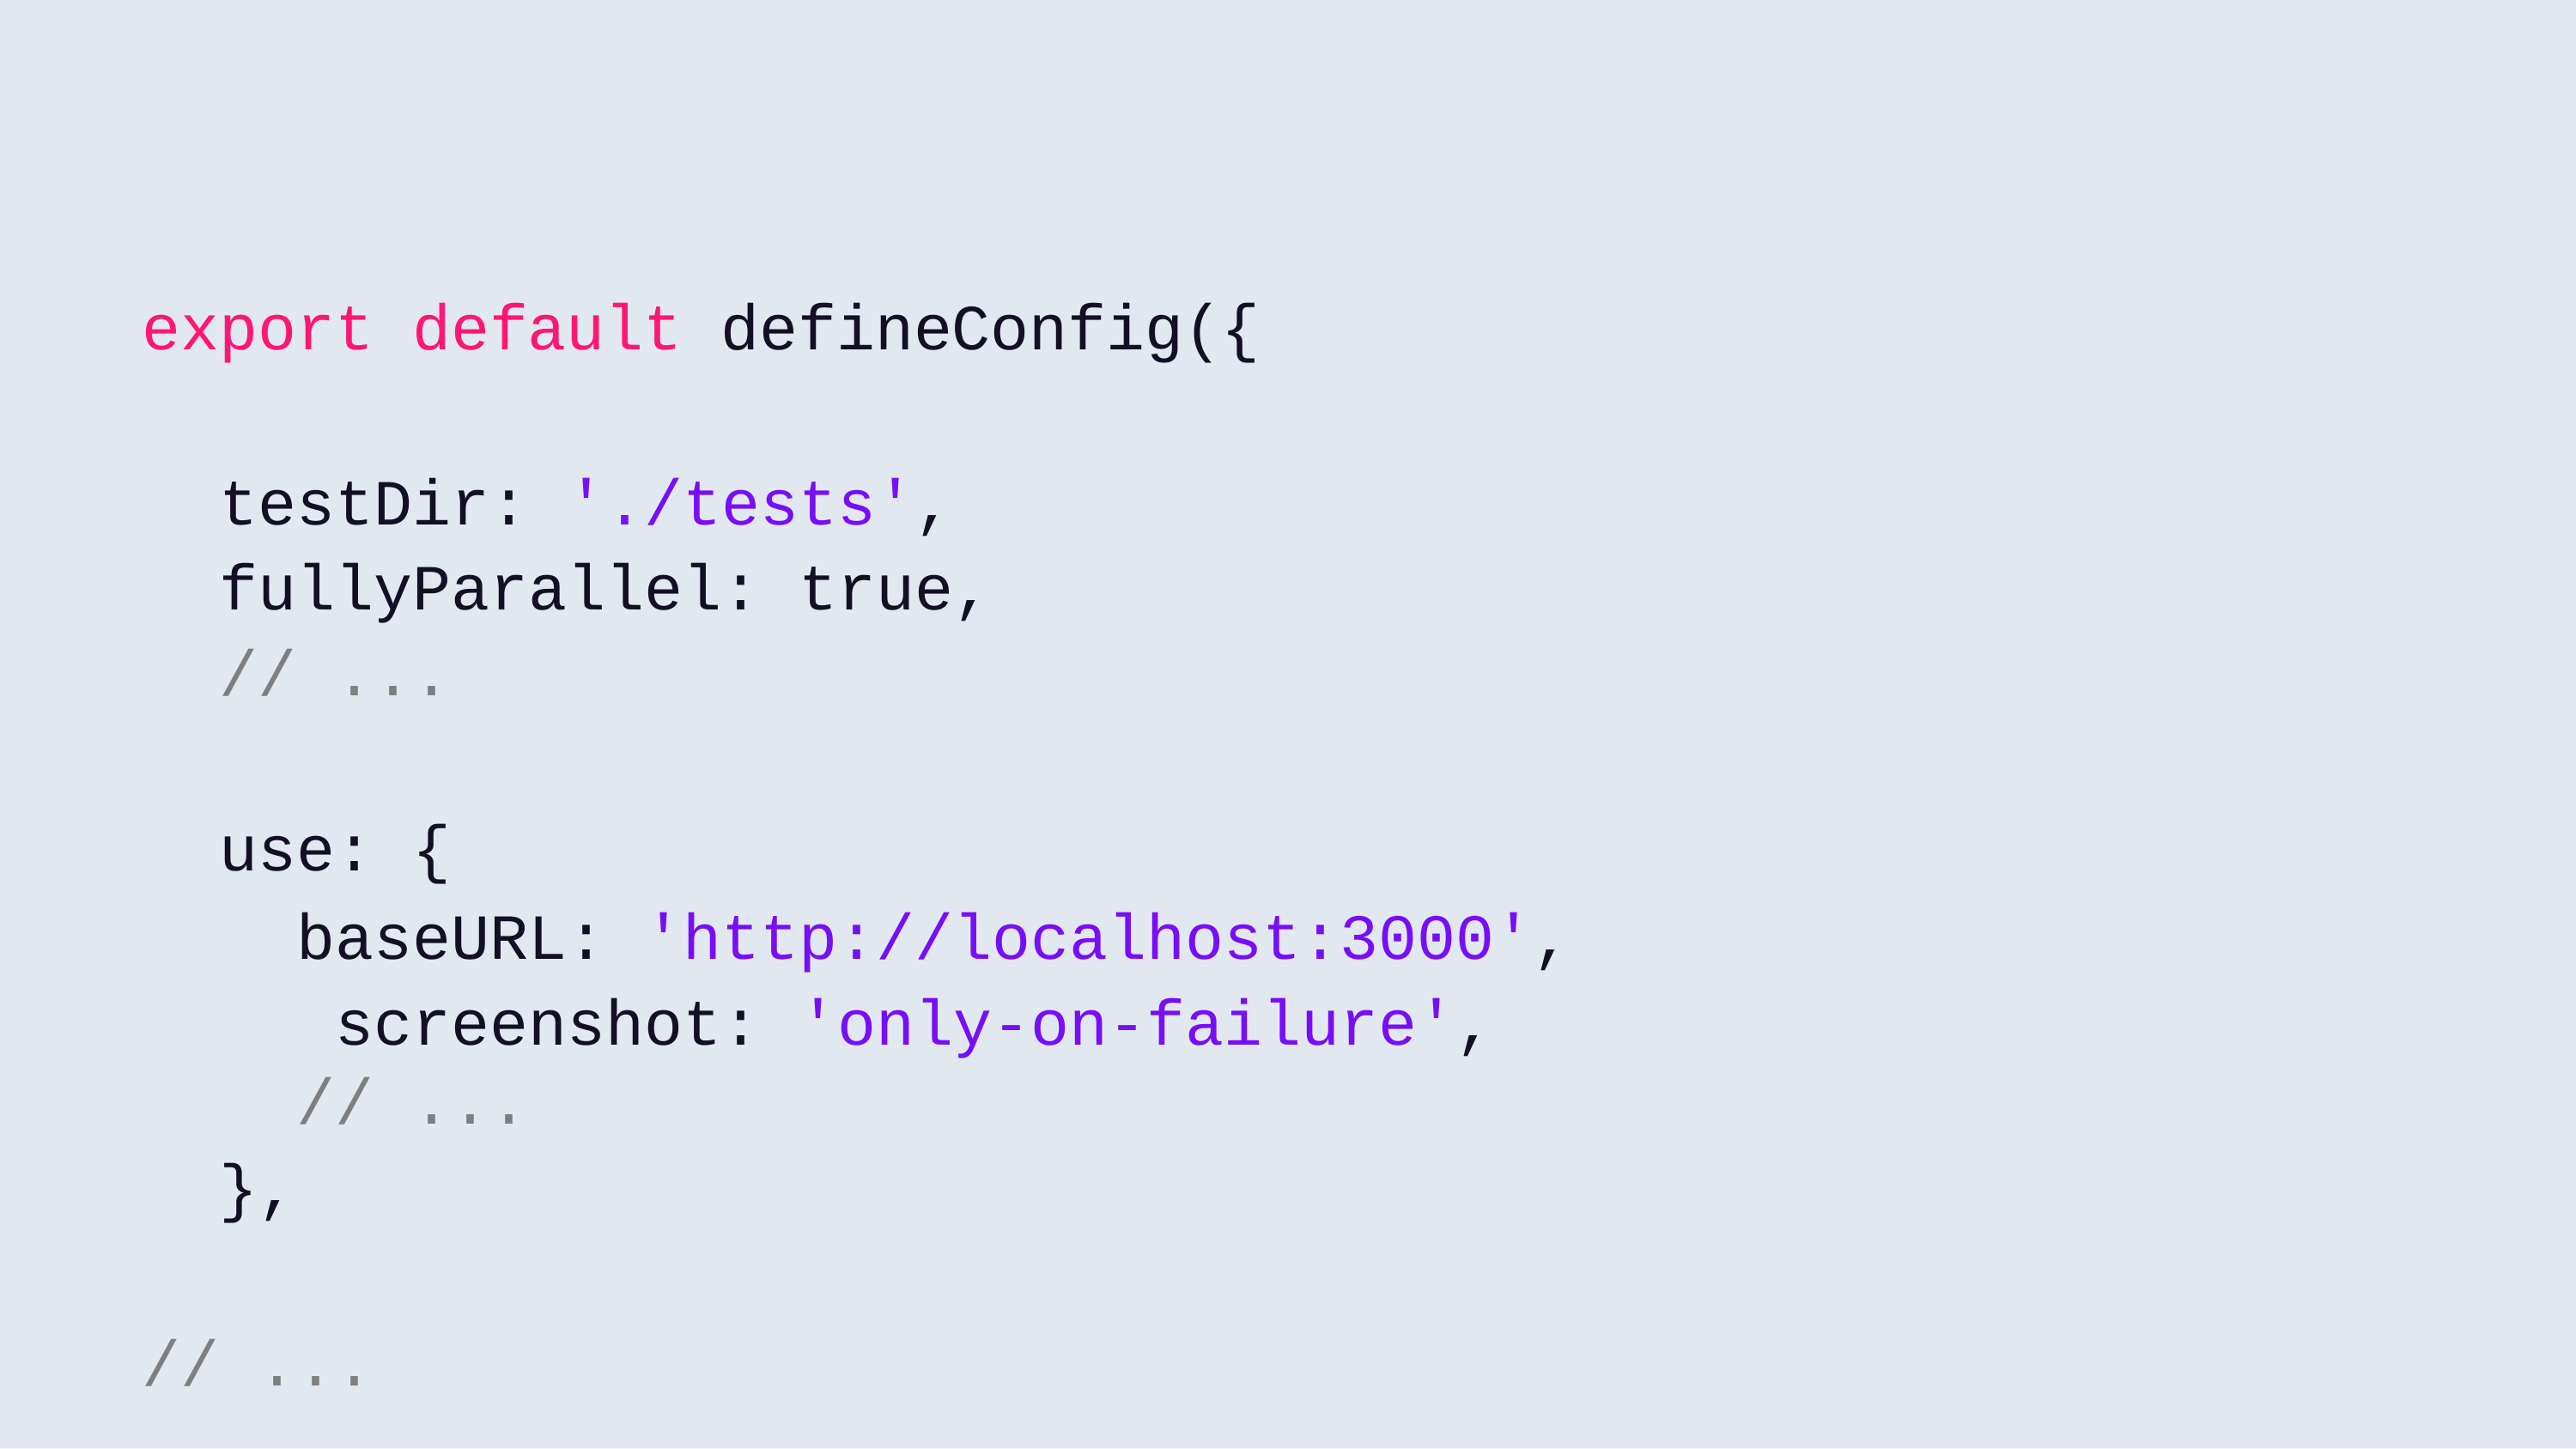

export default defineConfig({

testDir: './tests',  fullyParallel: true,
// ...

use: {
baseURL: 'http://localhost:3000',  screenshot: 'only-on-failure',
// ...
},

// ...
3